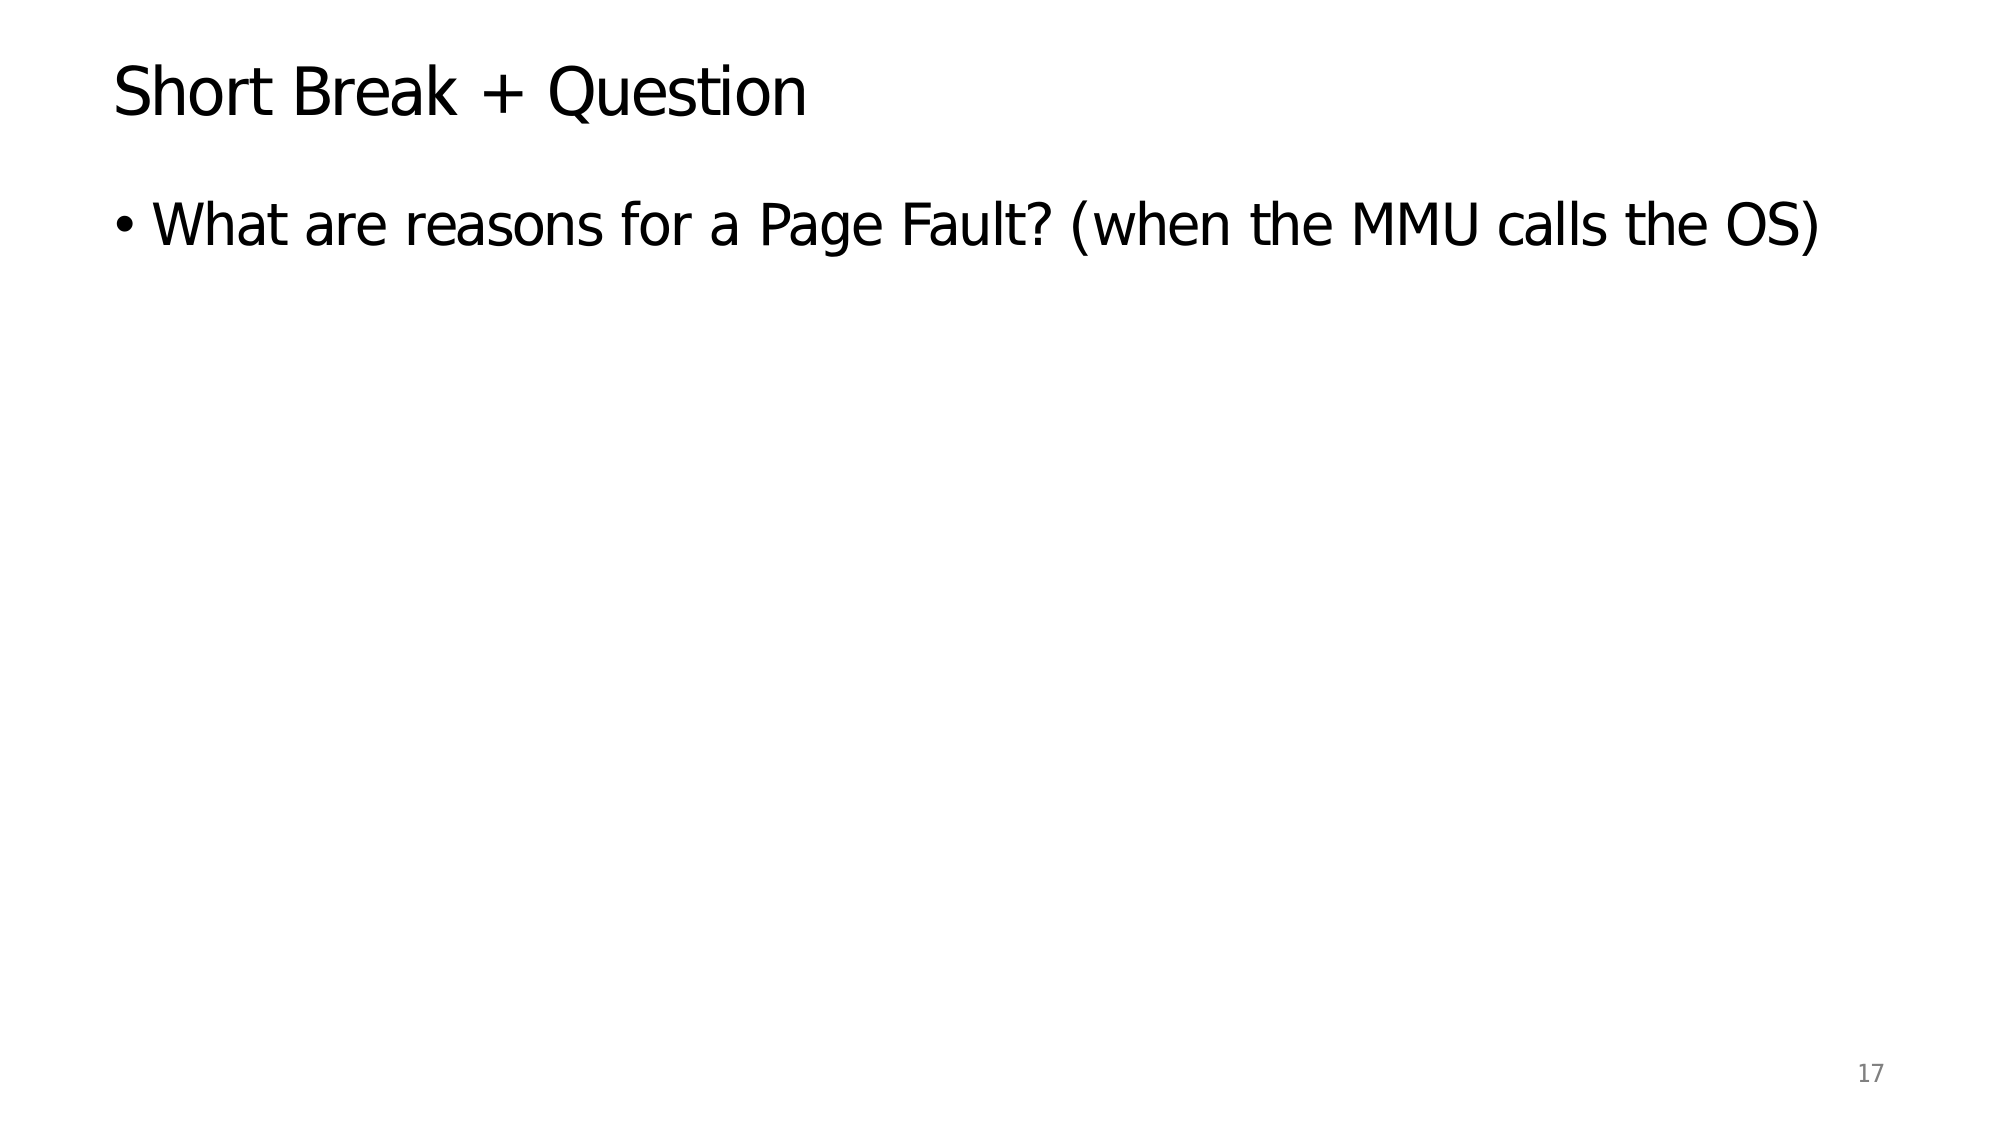

# Short Break + Question
What are reasons for a Page Fault? (when the MMU calls the OS)
17